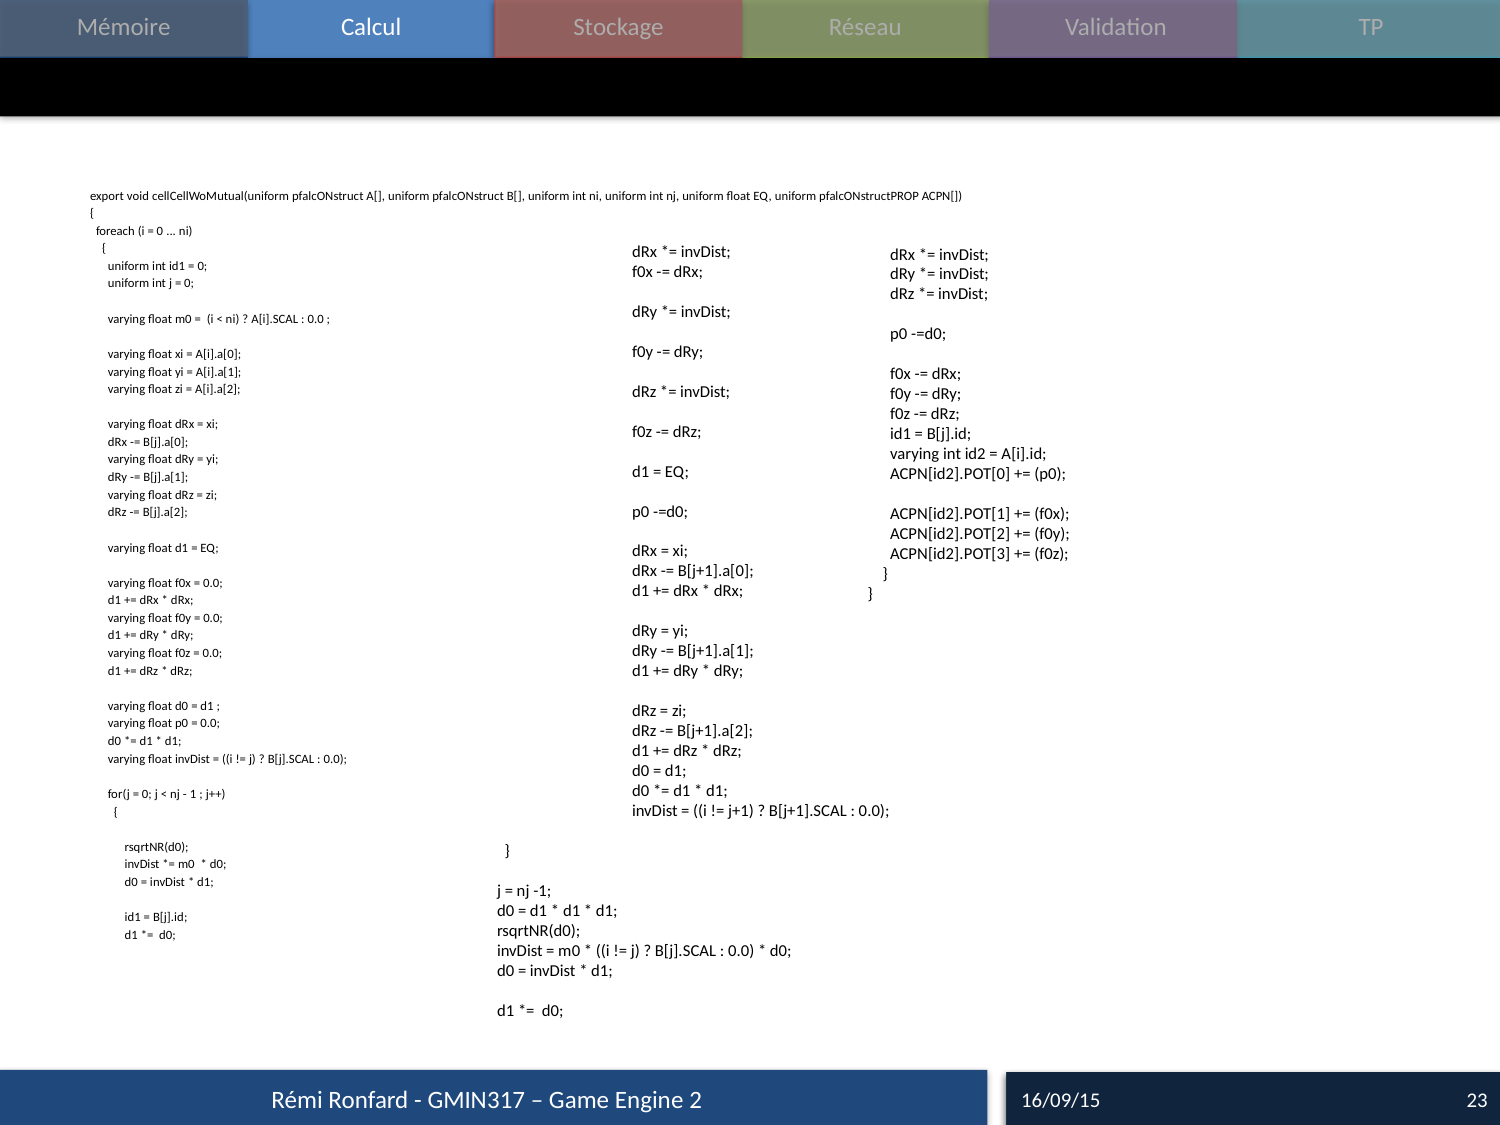

#
export void cellCellWoMutual(uniform pfalcONstruct A[], uniform pfalcONstruct B[], uniform int ni, uniform int nj, uniform float EQ, uniform pfalcONstructPROP ACPN[])
{
  foreach (i = 0 ... ni)
    {
      uniform int id1 = 0;
      uniform int j = 0;

      varying float m0 =  (i < ni) ? A[i].SCAL : 0.0 ;

      varying float xi = A[i].a[0];
      varying float yi = A[i].a[1];
      varying float zi = A[i].a[2];

      varying float dRx = xi;
      dRx -= B[j].a[0];
      varying float dRy = yi;
      dRy -= B[j].a[1];
      varying float dRz = zi;
      dRz -= B[j].a[2];

      varying float d1 = EQ;

      varying float f0x = 0.0;
      d1 += dRx * dRx;
      varying float f0y = 0.0;
      d1 += dRy * dRy;
      varying float f0z = 0.0;
      d1 += dRz * dRz;

      varying float d0 = d1 ;
      varying float p0 = 0.0;
      d0 *= d1 * d1;
      varying float invDist = ((i != j) ? B[j].SCAL : 0.0);

      for(j = 0; j < nj - 1 ; j++)
        {

	  rsqrtNR(d0);
	  invDist *= m0  * d0;
	  d0 = invDist * d1;

	  id1 = B[j].id;
	  d1 *=  d0;

	  dRx *= invDist;
	  f0x -= dRx;

	  dRy *= invDist;

	  f0y -= dRy;

	  dRz *= invDist;

	  f0z -= dRz;

	  d1 = EQ;

	  p0 -=d0;

	  dRx = xi;
	  dRx -= B[j+1].a[0];
	  d1 += dRx * dRx;

	  dRy = yi;
	  dRy -= B[j+1].a[1];
	  d1 += dRy * dRy;

	  dRz = zi;
	  dRz -= B[j+1].a[2];
	  d1 += dRz * dRz;
	  d0 = d1;
	  d0 *= d1 * d1;
	  invDist = ((i != j+1) ? B[j+1].SCAL : 0.0);

        }

      j = nj -1;
      d0 = d1 * d1 * d1;
      rsqrtNR(d0);
      invDist = m0 * ((i != j) ? B[j].SCAL : 0.0) * d0;
      d0 = invDist * d1;

      d1 *=  d0;

      dRx *= invDist;
      dRy *= invDist;
      dRz *= invDist;

      p0 -=d0;

      f0x -= dRx;
      f0y -= dRy;
      f0z -= dRz;
      id1 = B[j].id;
      varying int id2 = A[i].id;
      ACPN[id2].POT[0] += (p0);

      ACPN[id2].POT[1] += (f0x);
      ACPN[id2].POT[2] += (f0y);
      ACPN[id2].POT[3] += (f0z);
    }
}
Rémi Ronfard - GMIN317 – Game Engine 2
16/09/15
23